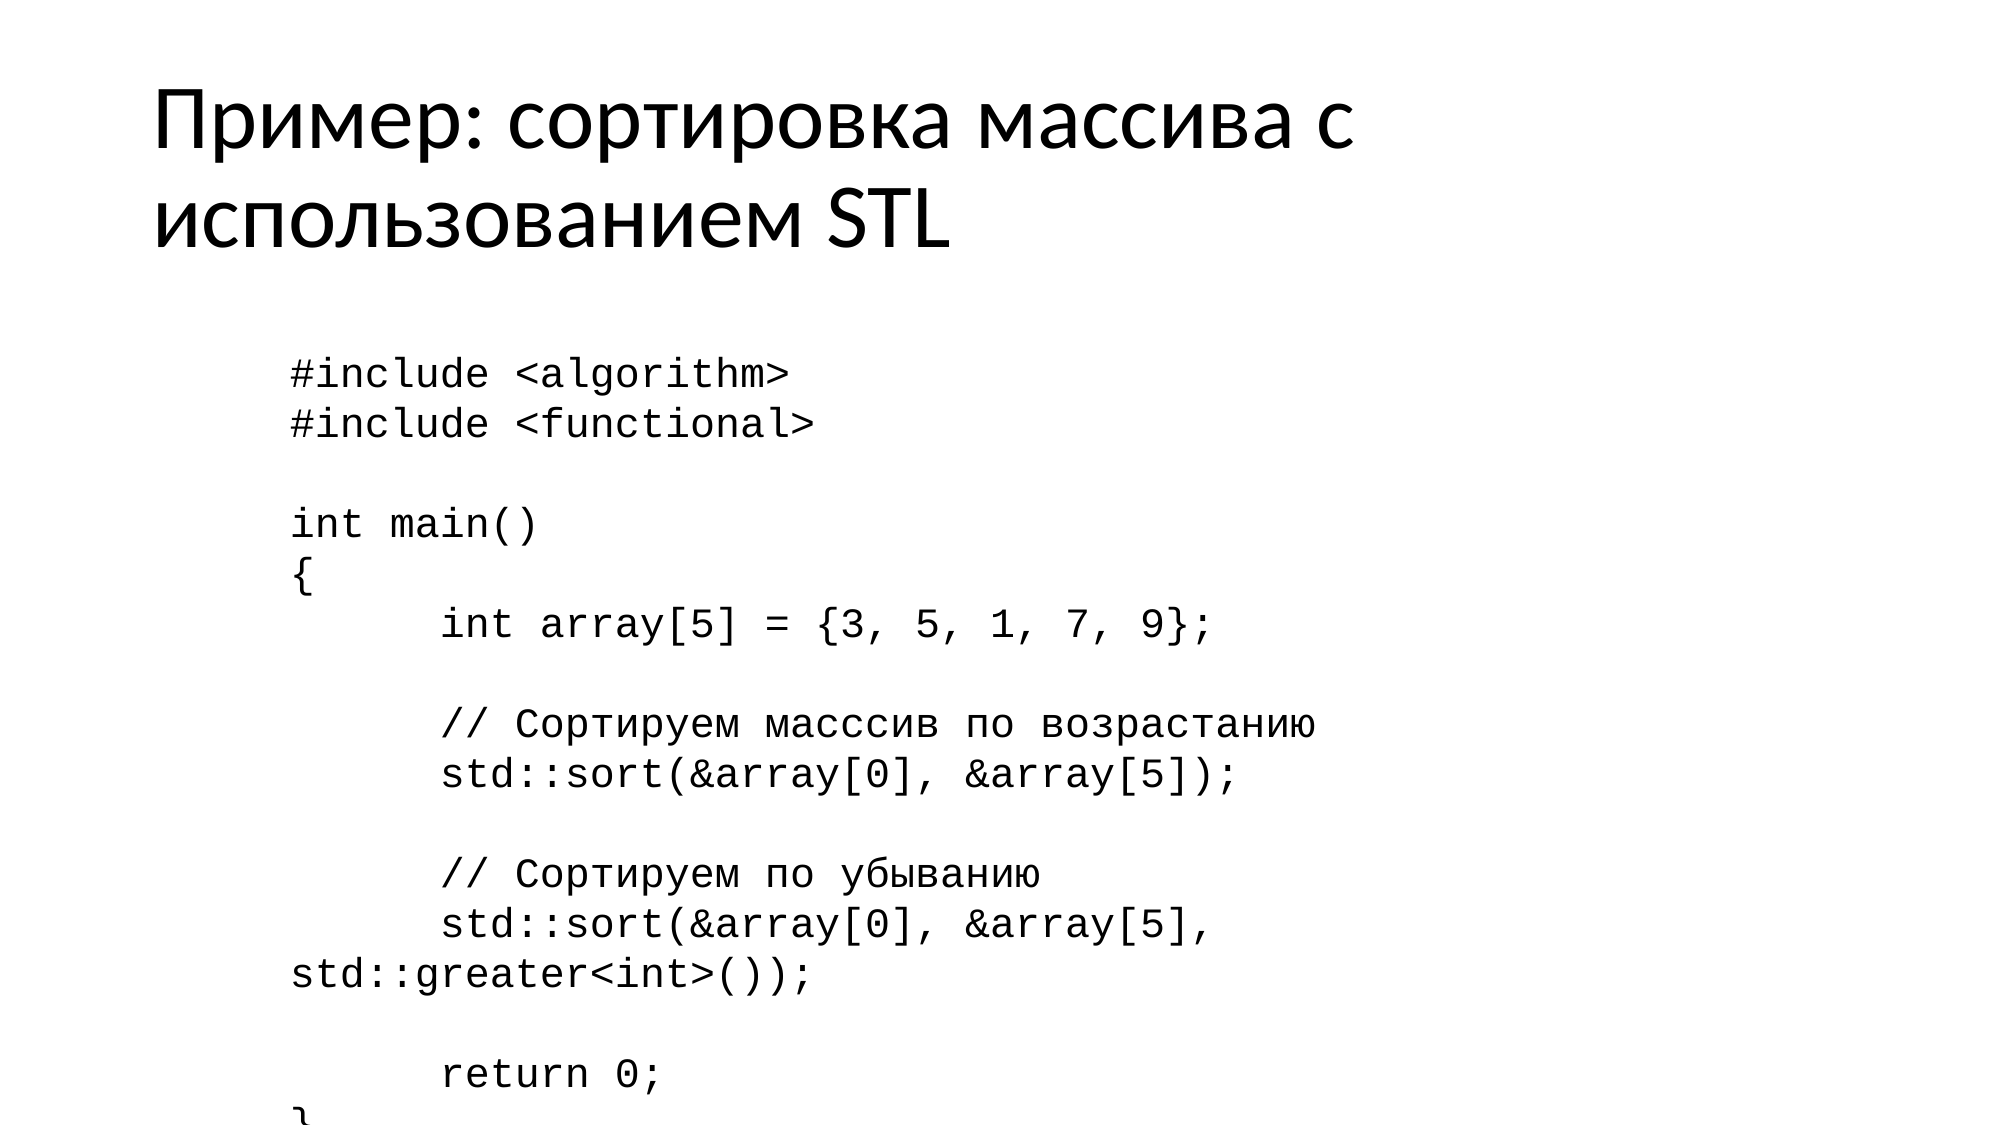

# Пример: сортировка массива с использованием STL
#include <algorithm>
#include <functional>

int main()
{
	int array[5] = {3, 5, 1, 7, 9};

	// Сортируем масссив по возрастанию
	std::sort(&array[0], &array[5]);

	// Сортируем по убыванию
	std::sort(&array[0], &array[5], std::greater<int>());

	return 0;
}